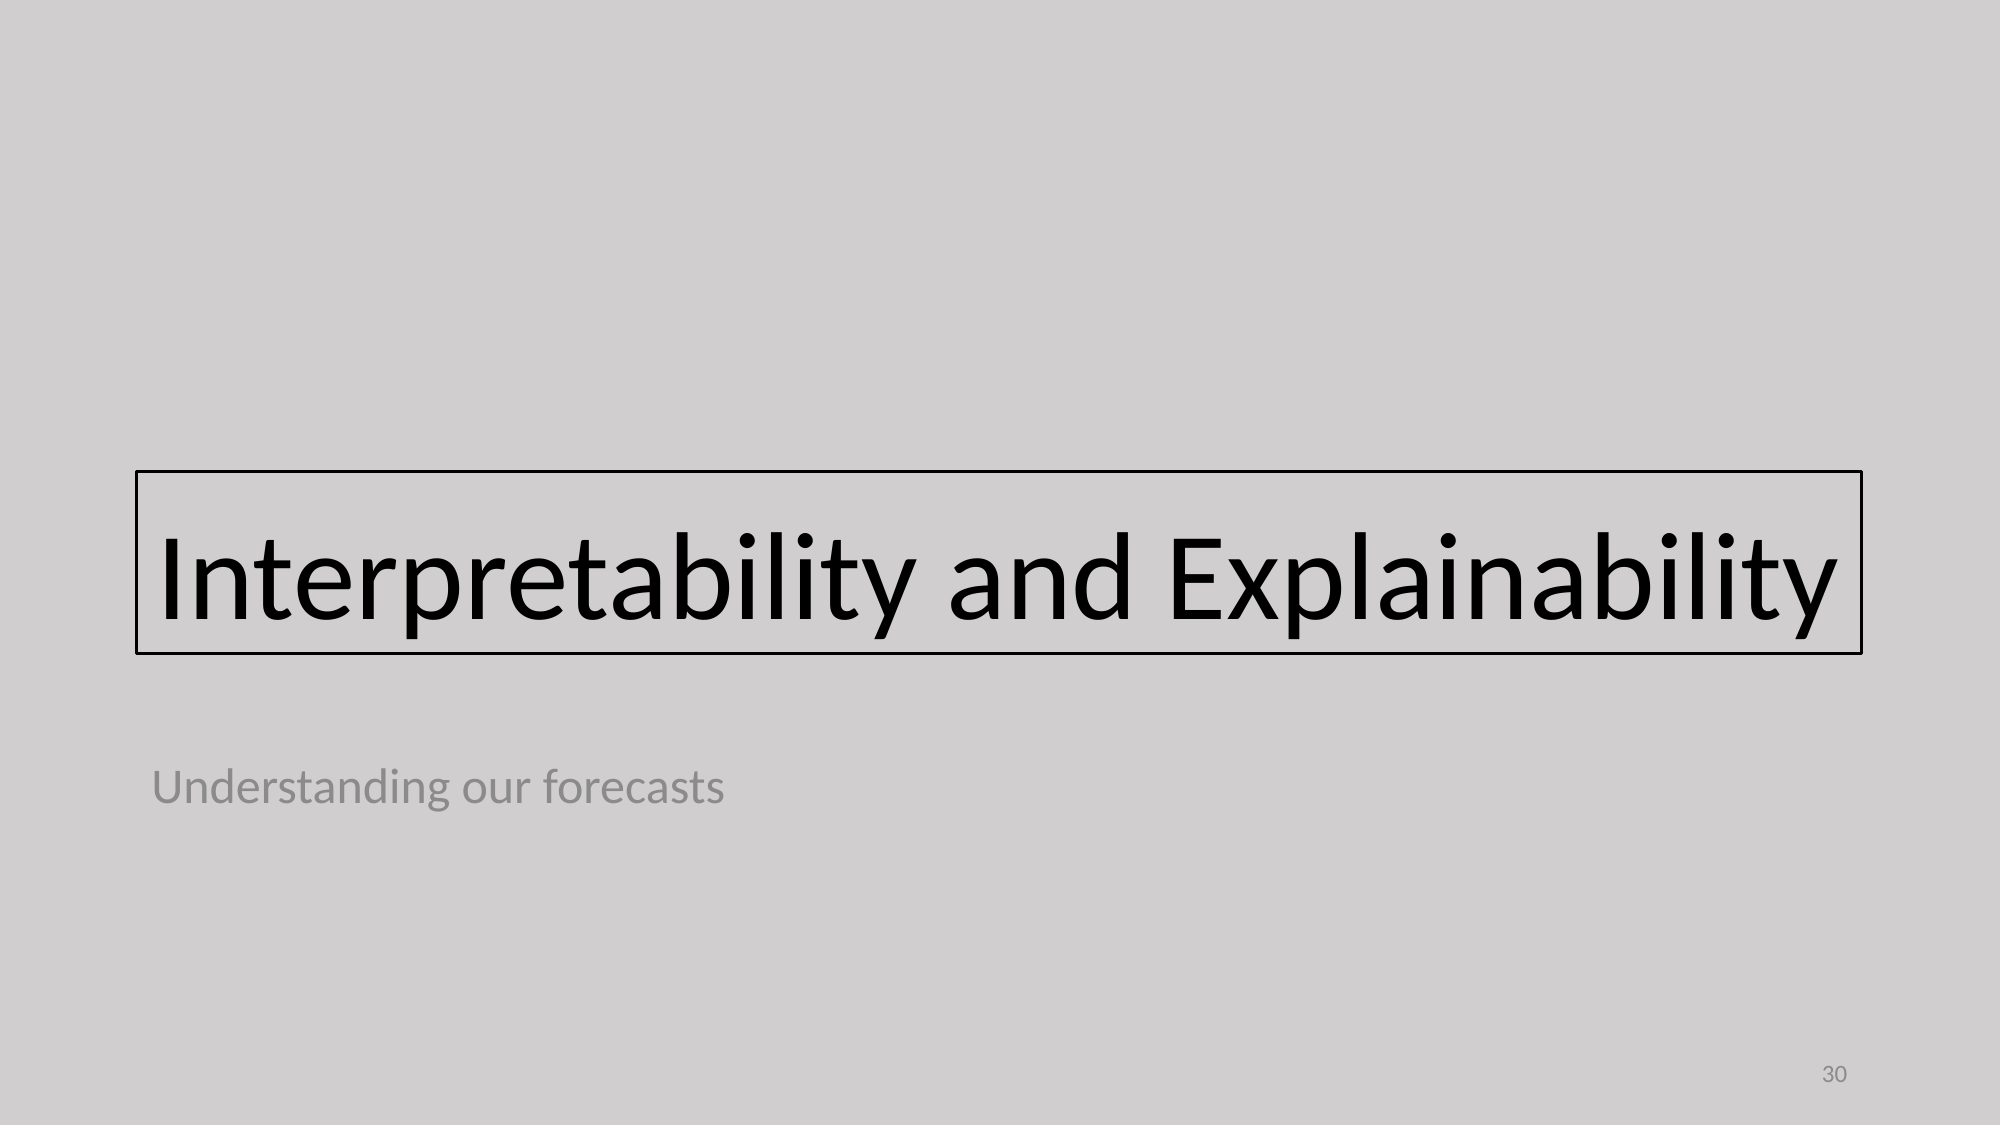

# Interpretability and Explainability
Understanding our forecasts
30